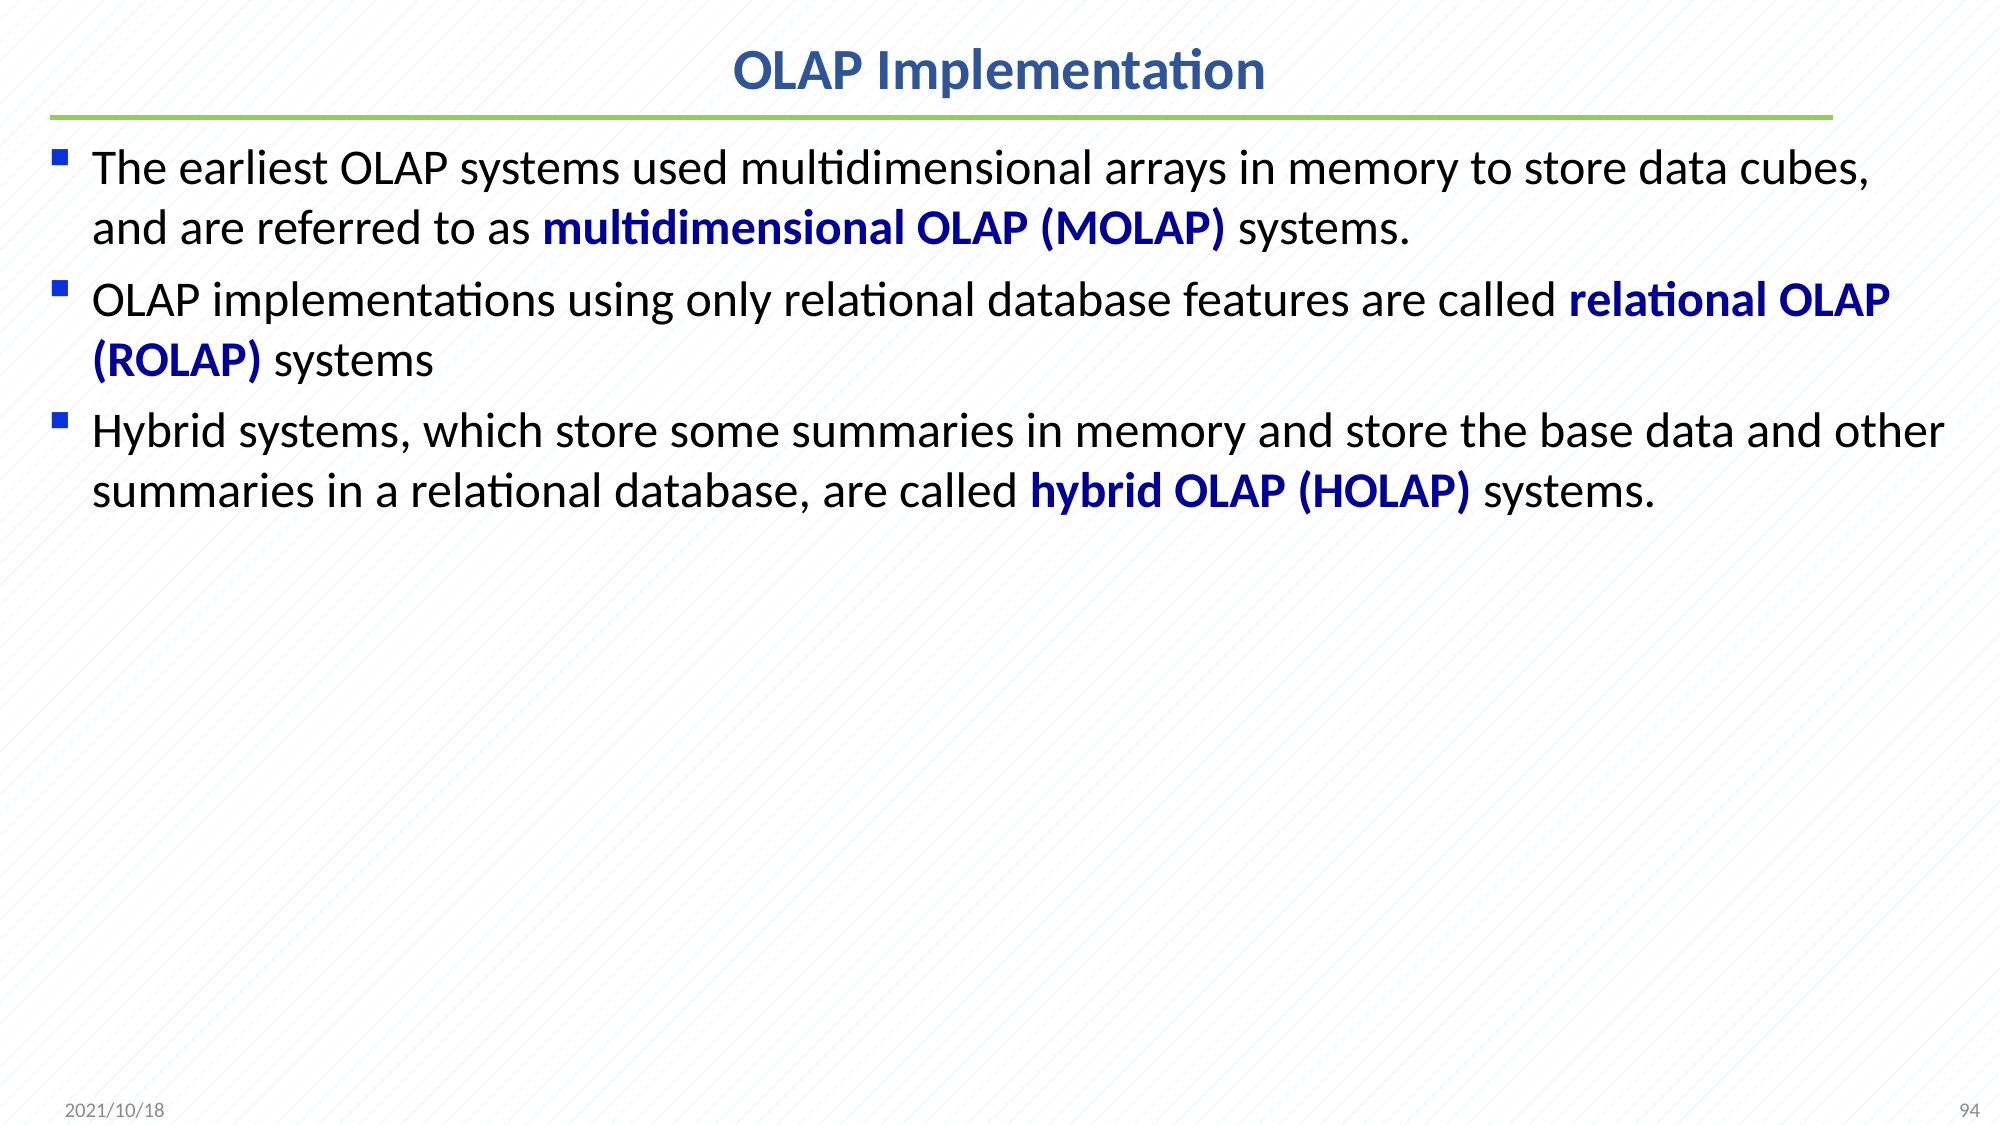

# OLAP Implementation
The earliest OLAP systems used multidimensional arrays in memory to store data cubes, and are referred to as multidimensional OLAP (MOLAP) systems.
OLAP implementations using only relational database features are called relational OLAP (ROLAP) systems
Hybrid systems, which store some summaries in memory and store the base data and other summaries in a relational database, are called hybrid OLAP (HOLAP) systems.

94
2021/10/18